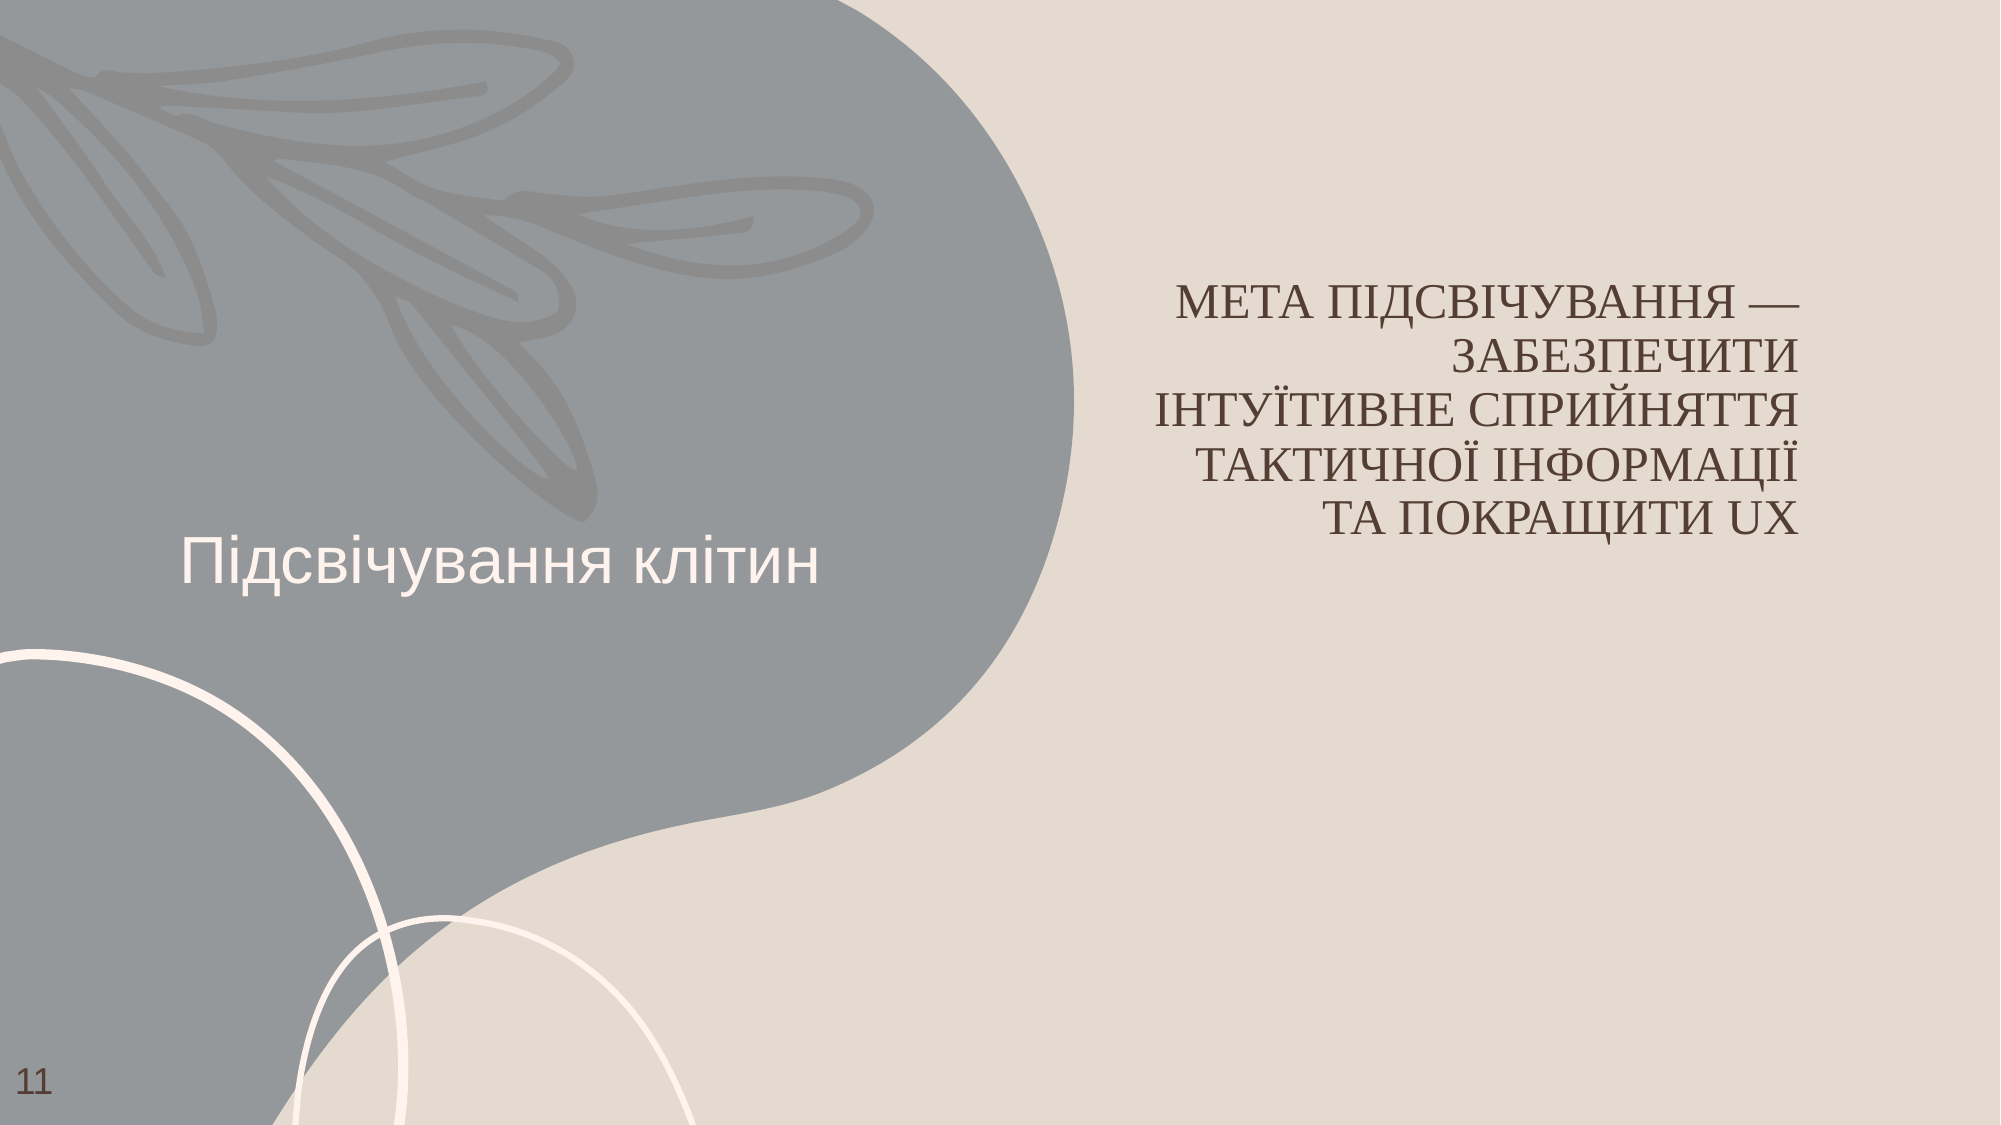

# Підсвічування клітин

Мета підсвічування — забезпечити інтуїтивне сприйняття тактичної інформації та покращити UX
11